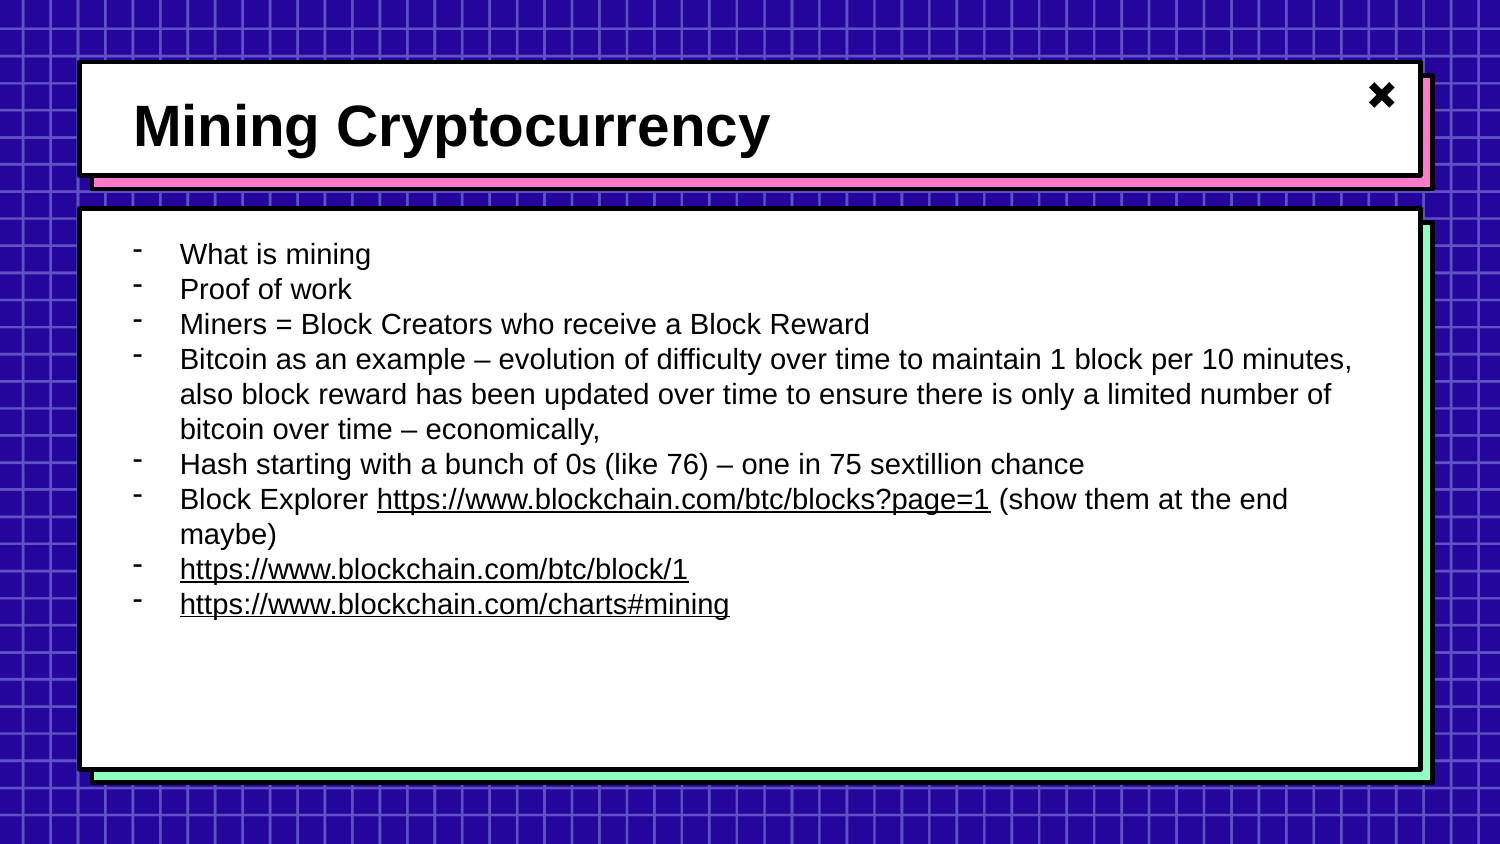

# Mining Cryptocurrency
What is mining
Proof of work
Miners = Block Creators who receive a Block Reward
Bitcoin as an example – evolution of difficulty over time to maintain 1 block per 10 minutes, also block reward has been updated over time to ensure there is only a limited number of bitcoin over time – economically,
Hash starting with a bunch of 0s (like 76) – one in 75 sextillion chance
Block Explorer https://www.blockchain.com/btc/blocks?page=1 (show them at the end maybe)
https://www.blockchain.com/btc/block/1
https://www.blockchain.com/charts#mining